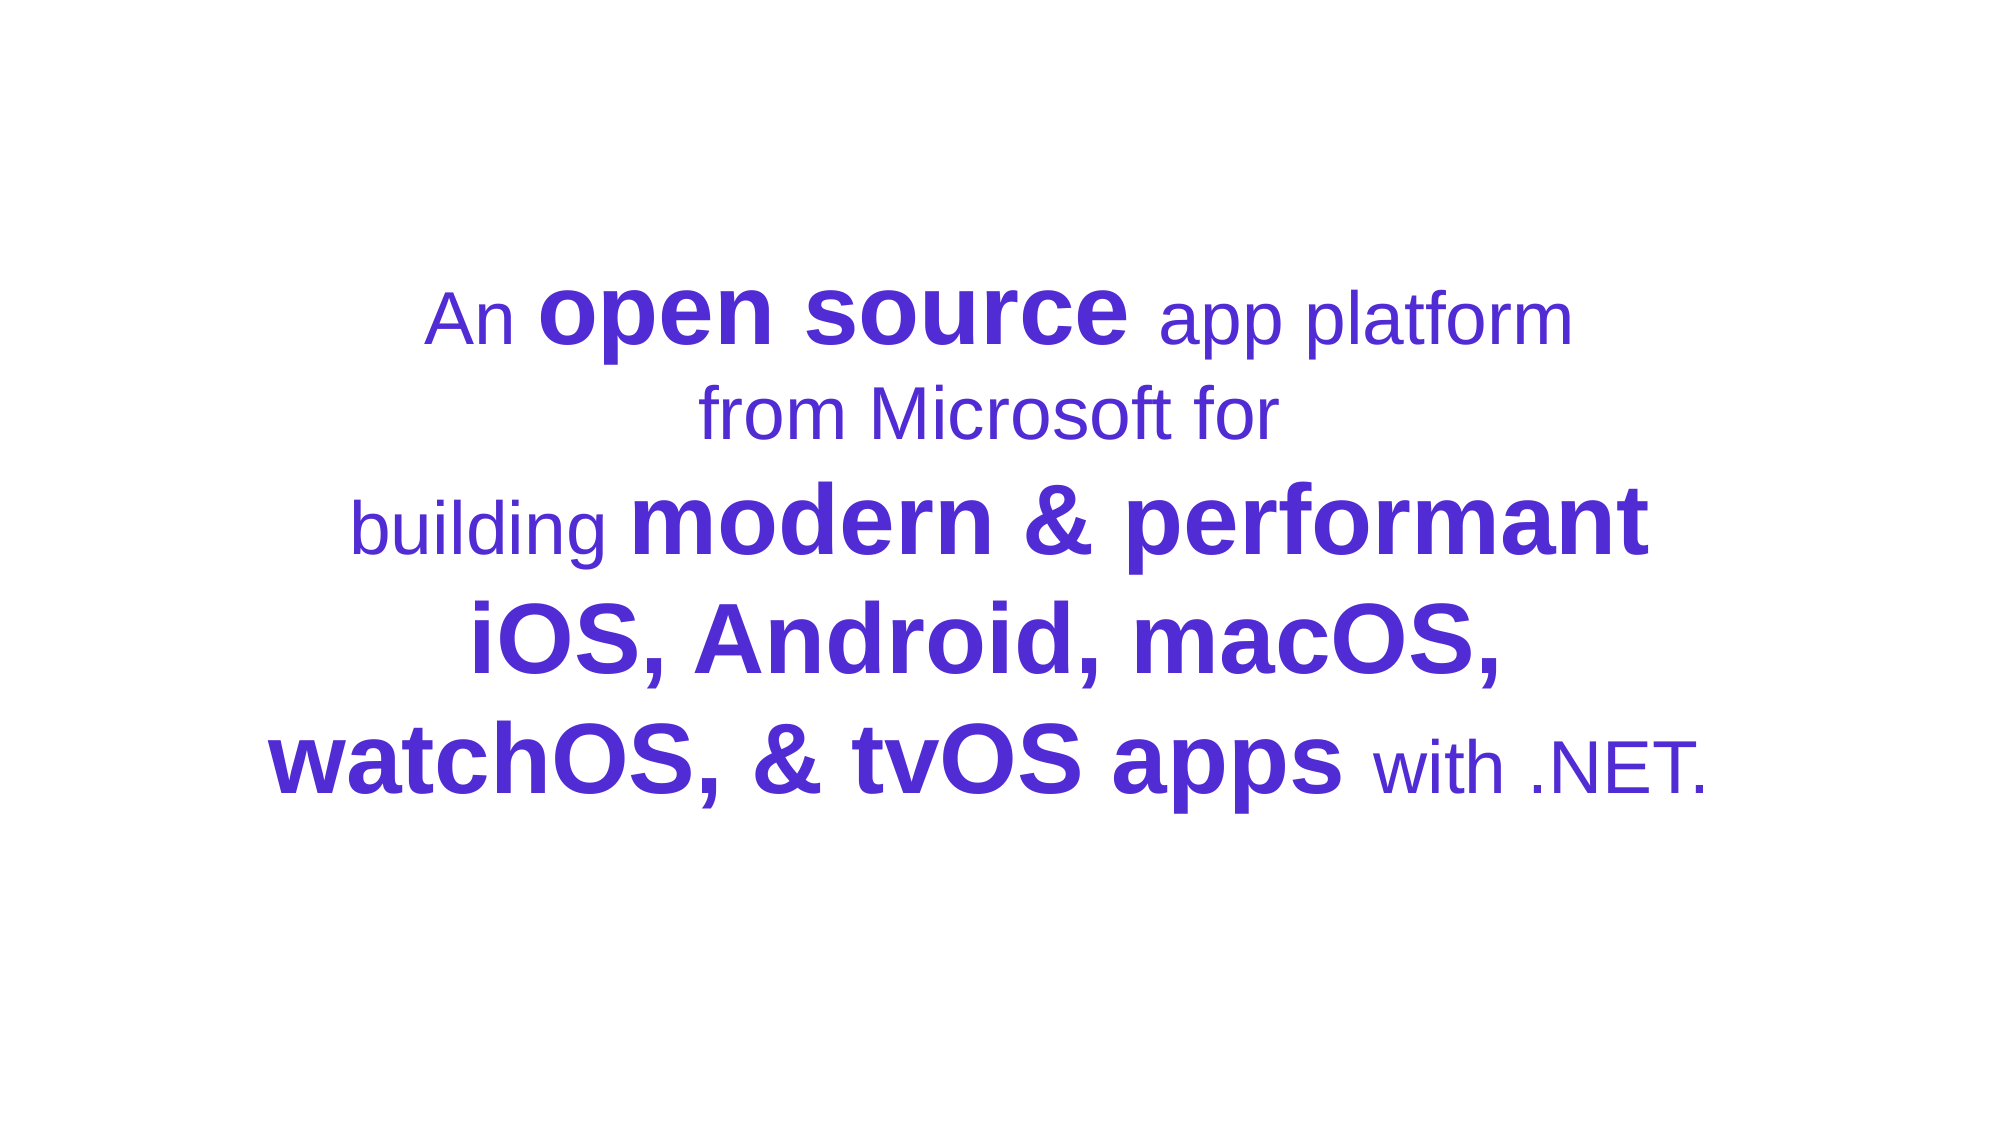

An open source app platform
from Microsoft for
building modern & performant
iOS, Android, macOS,
watchOS, & tvOS apps with .NET.